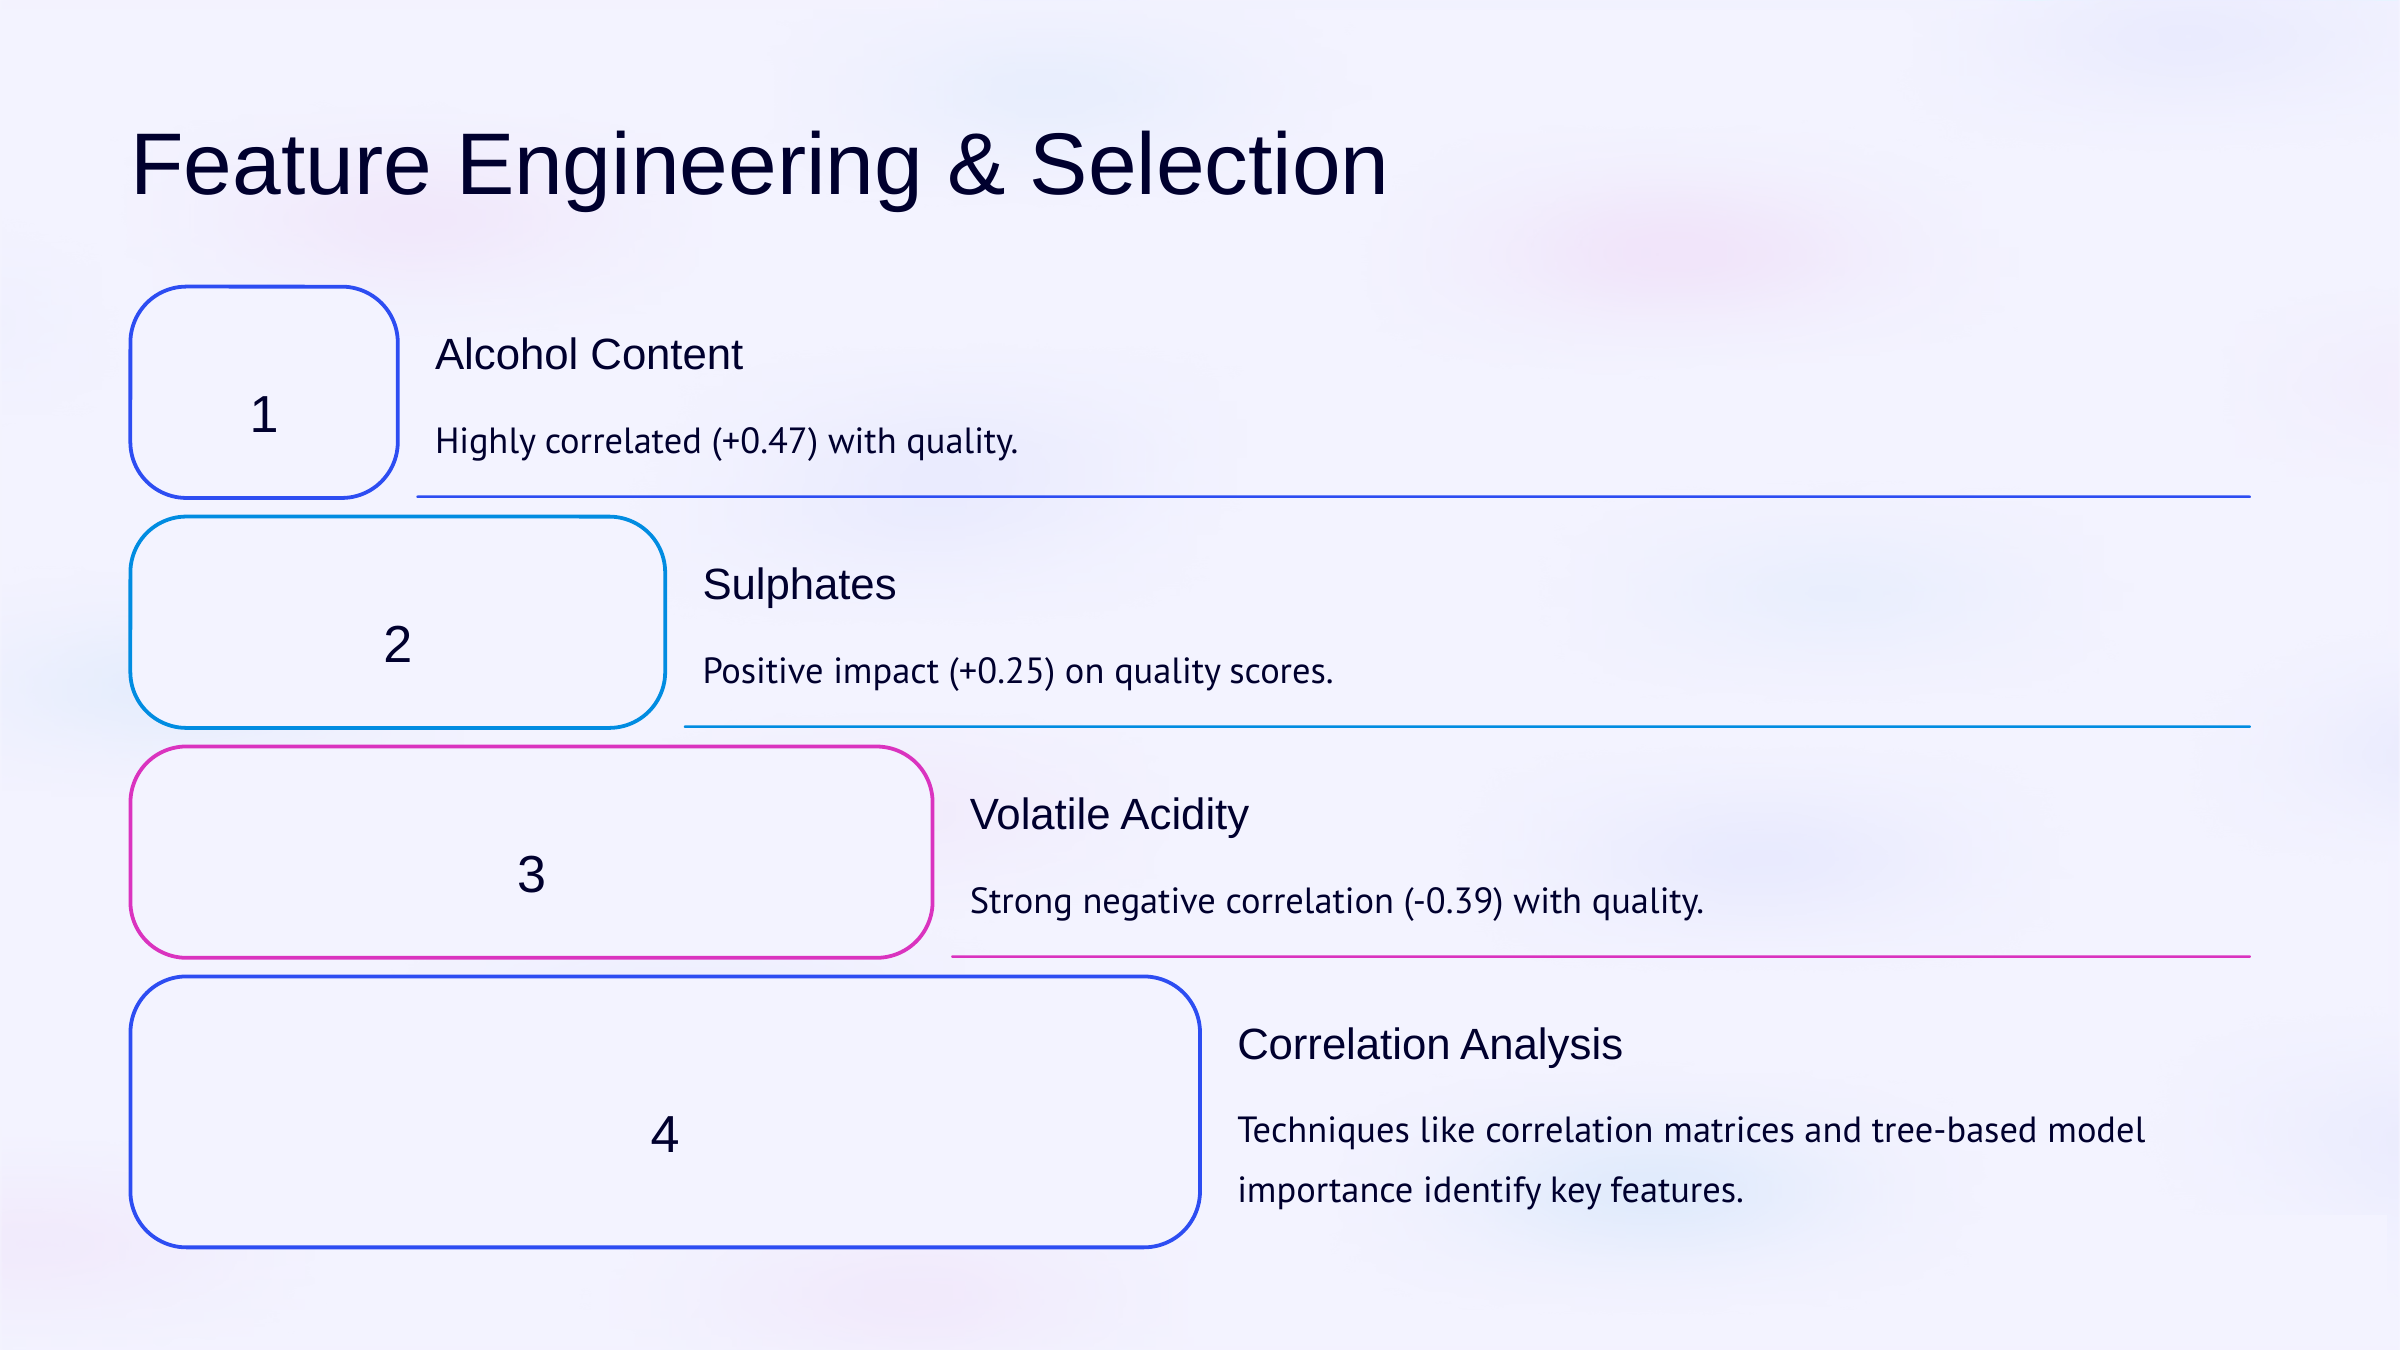

Feature Engineering & Selection

Alcohol Content
1
Highly correlated (+0.47) with quality.

Sulphates
2
Positive impact (+0.25) on quality scores.

Volatile Acidity
3
Strong negative correlation (-0.39) with quality.

Correlation Analysis
4
Techniques like correlation matrices and tree-based model importance identify key features.